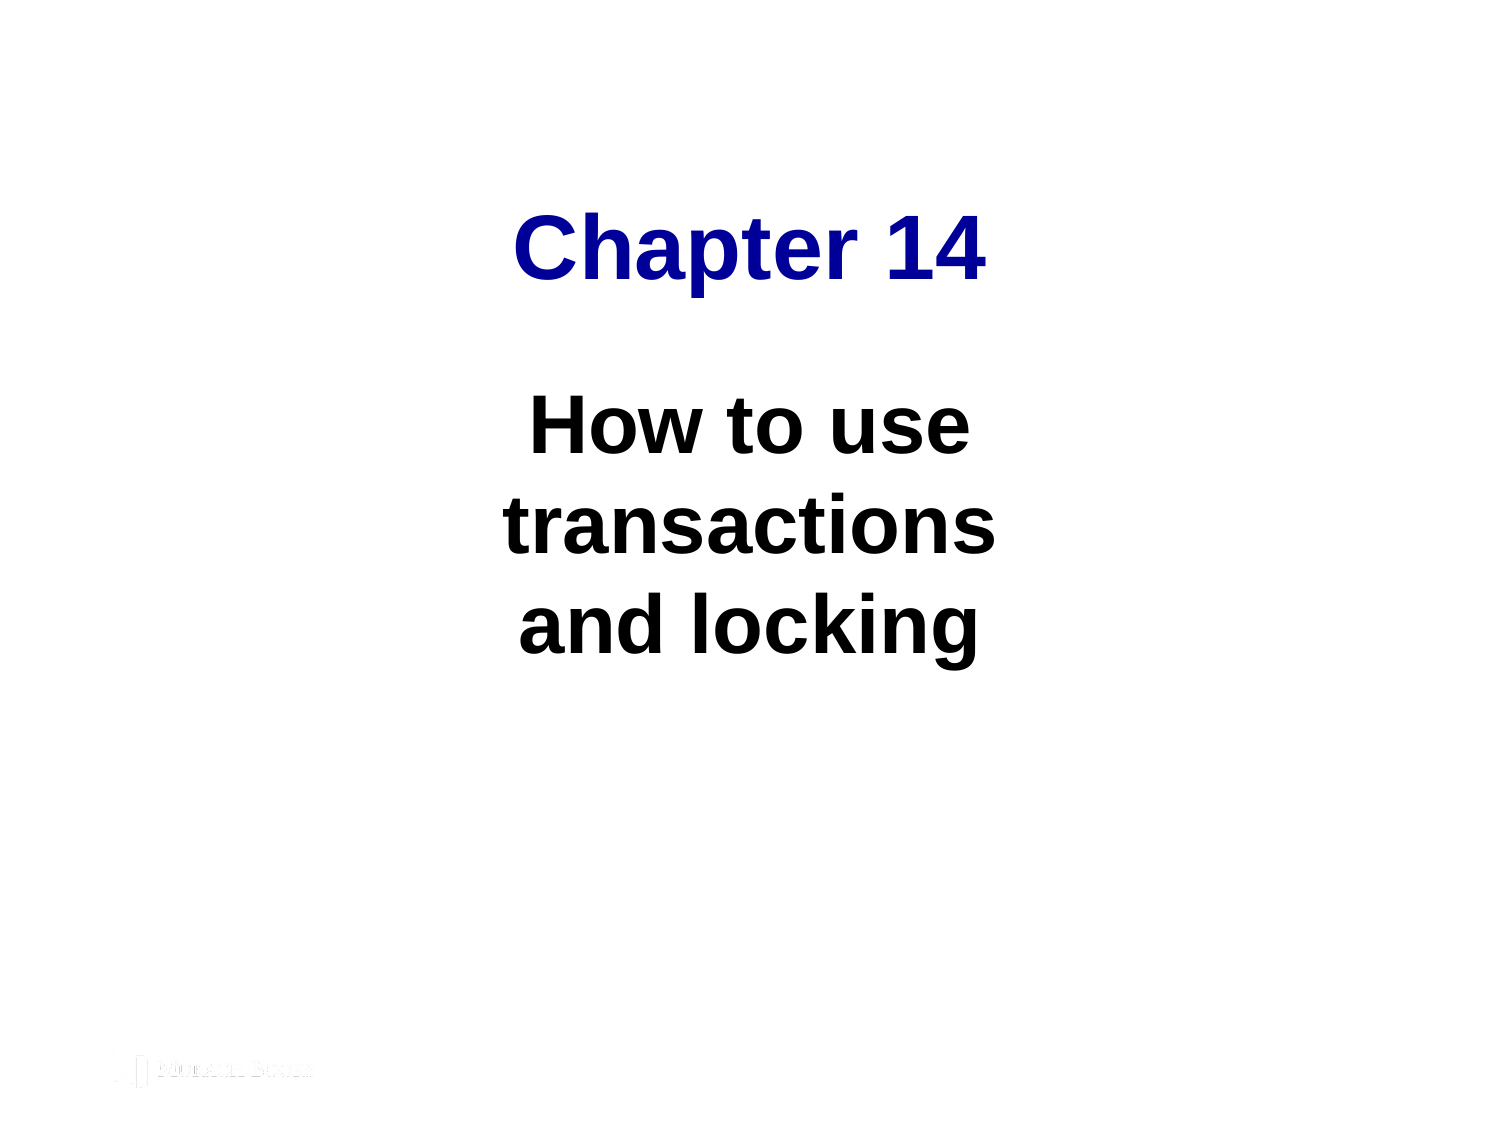

# Chapter 14
How to use transactions
and locking
© 2019, Mike Murach & Associates, Inc.
Murach’s MySQL 3rd Edition

C14, Slide 156